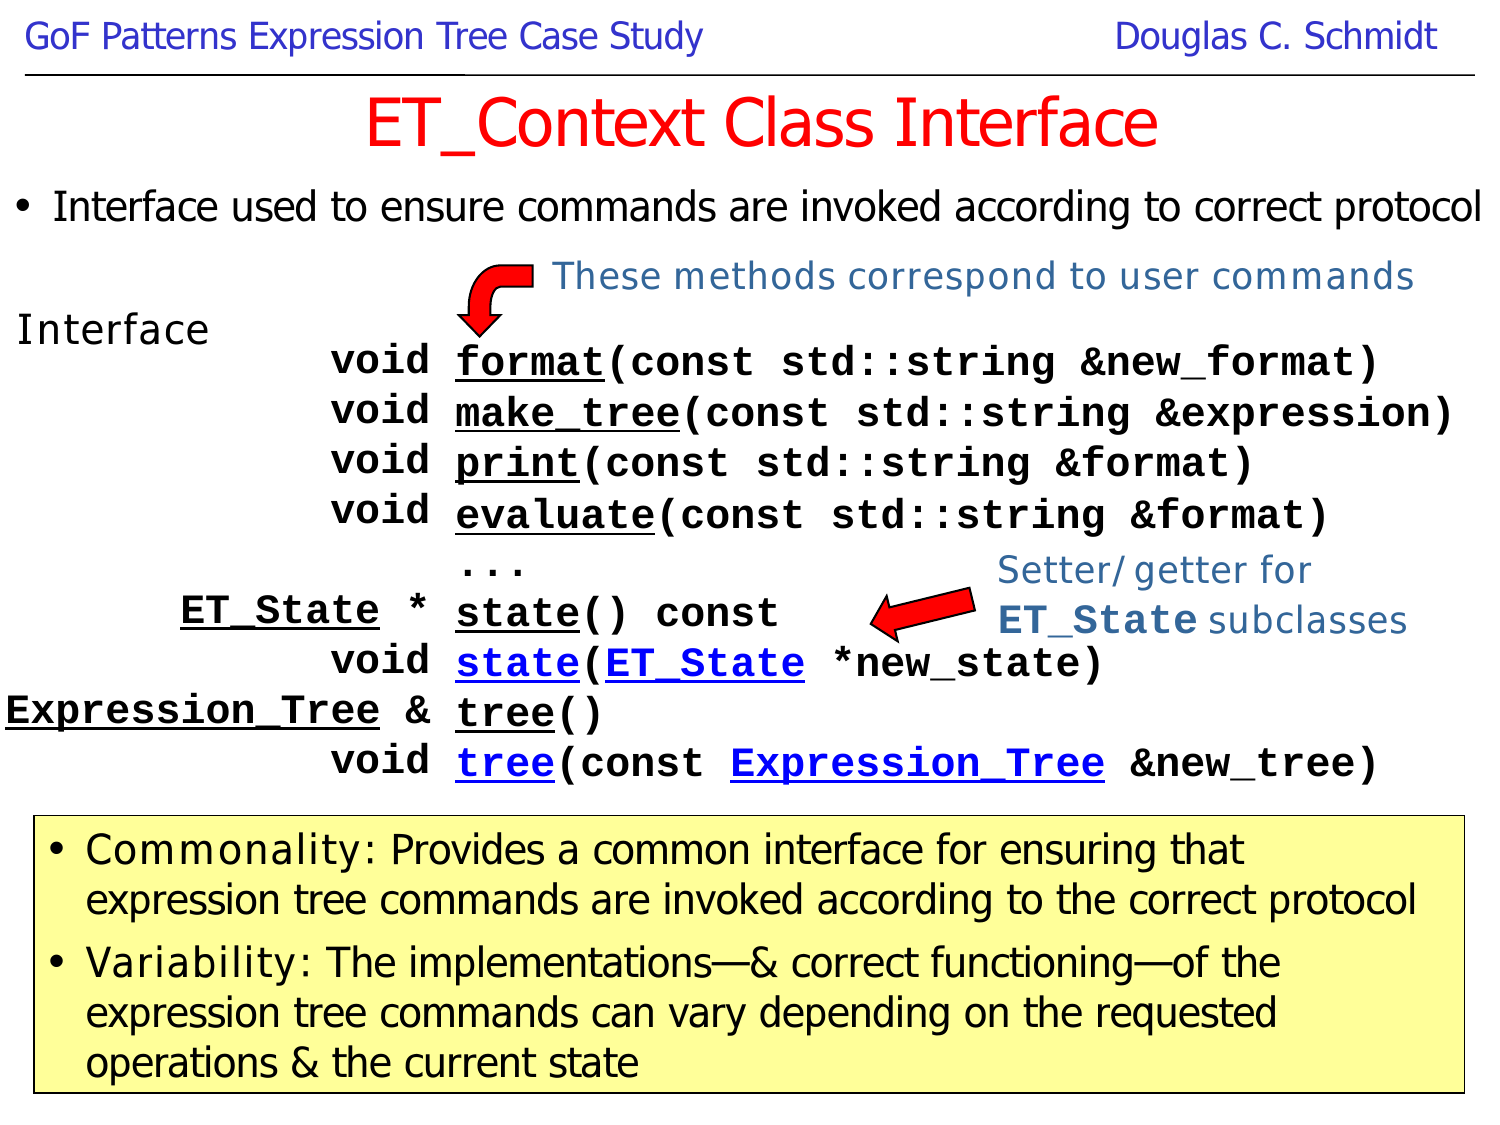

# ET_Context Class Interface
Interface used to ensure commands are invoked according to correct protocol
These methods correspond to user commands

Interface
| void | format(const std::string &new\_format) |
| --- | --- |
| void | make\_tree(const std::string &expression) |
| void | print(const std::string &format) |
| void | evaluate(const std::string &format) ... |
| ET\_State \* | state() const |
| void | state(ET\_State \*new\_state) |
| Expression\_Tree & | tree() |
| void | tree(const Expression\_Tree &new\_tree) |
Setter/getter for ET_State subclasses

Commonality: Provides a common interface for ensuring that expression tree commands are invoked according to the correct protocol
Variability: The implementations—& correct functioning—of the expression tree commands can vary depending on the requested operations & the current state